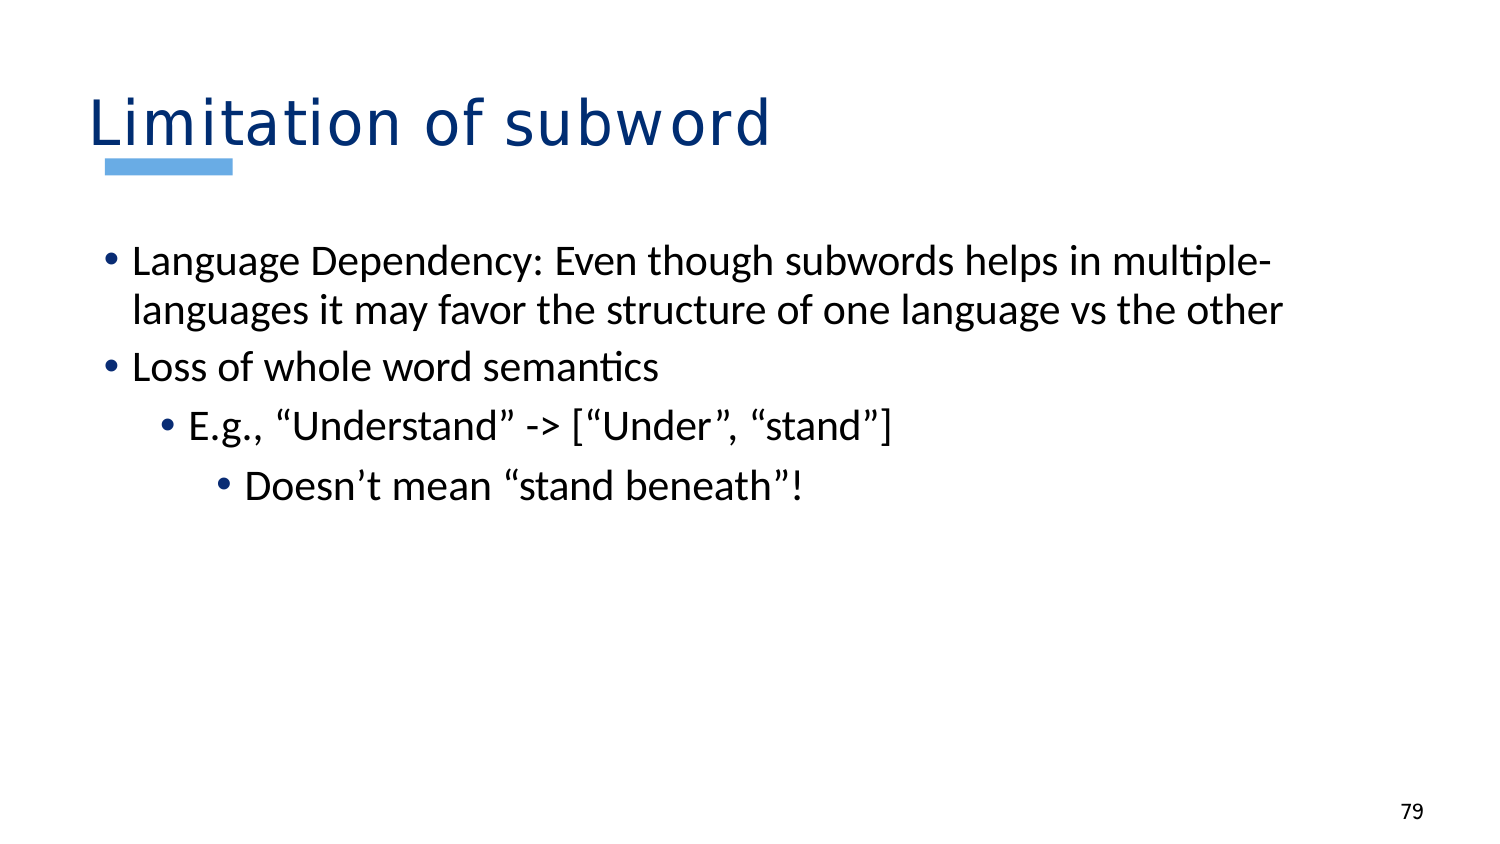

# Limitation of subword
Language Dependency: Even though subwords helps in multiple-  languages it may favor the structure of one language vs the other
Loss of whole word semantics
E.g., “Understand” -> [“Under”, “stand”]
Doesn’t mean “stand beneath”!